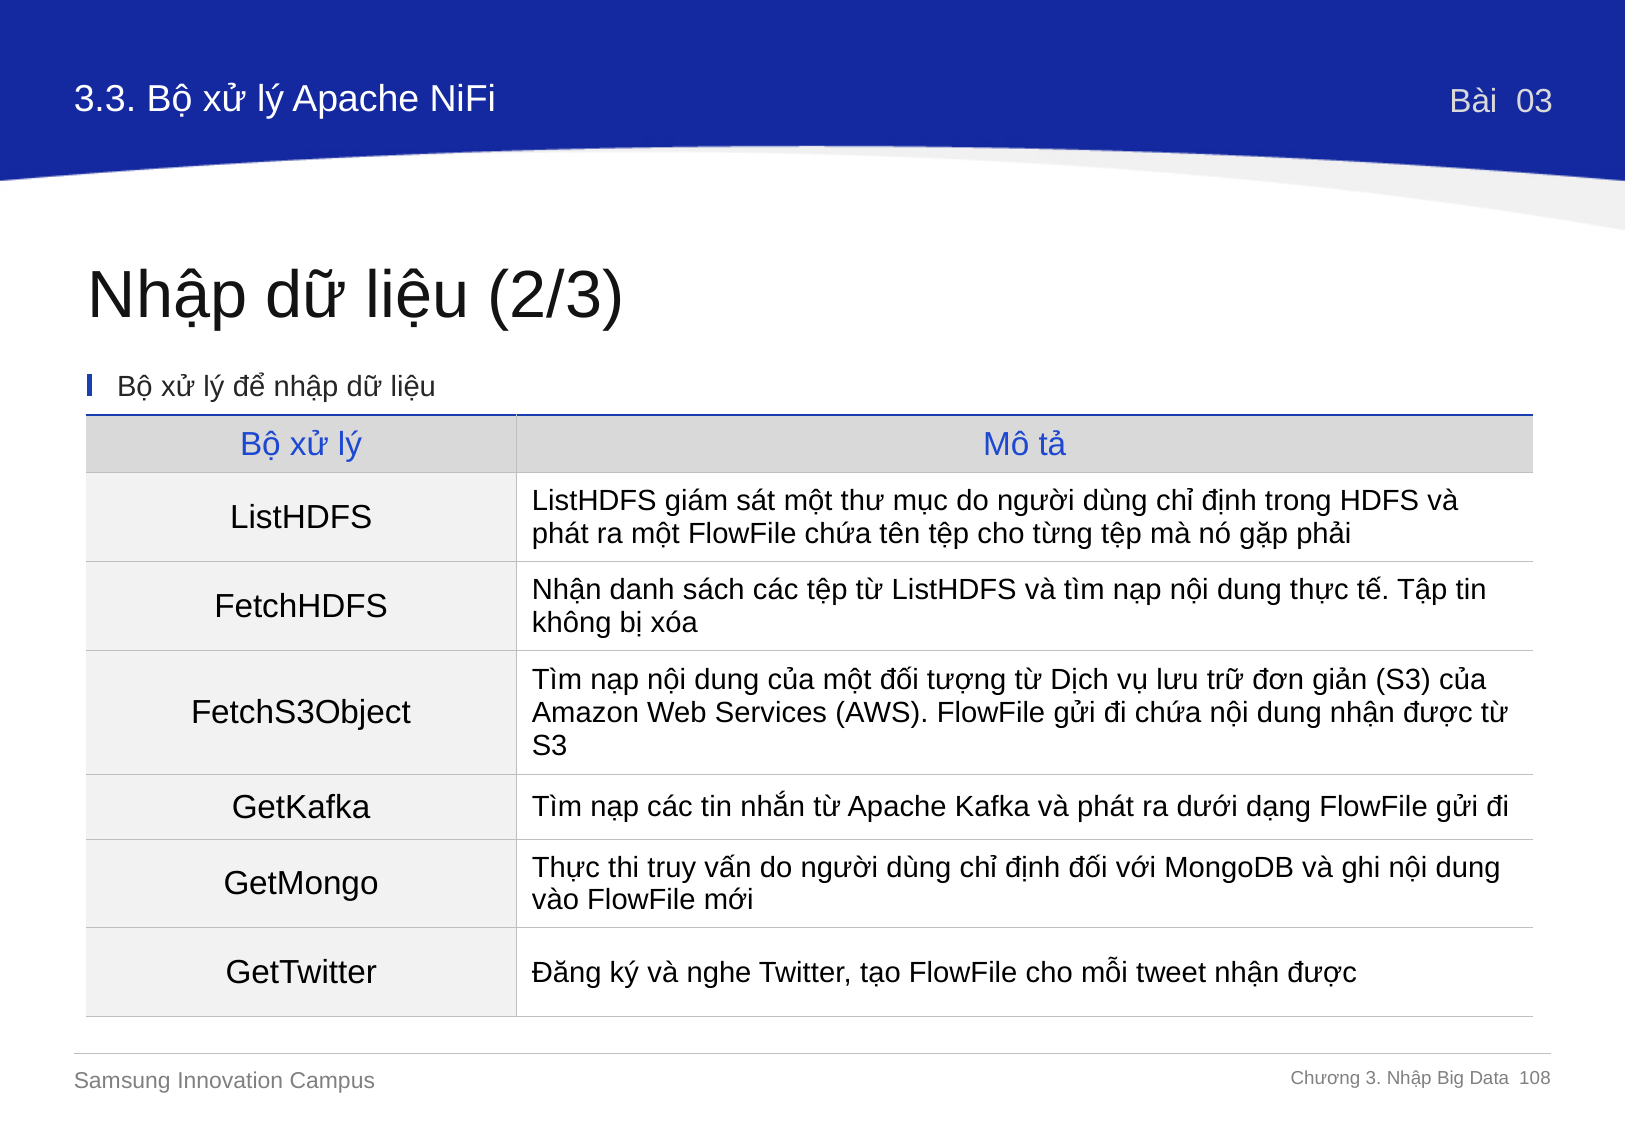

3.3. Bộ xử lý Apache NiFi
Bài  03
Nhập dữ liệu (2/3)
Bộ xử lý để nhập dữ liệu

| Bộ xử lý | Mô tả |
| --- | --- |
| ListHDFS | ListHDFS giám sát một thư mục do người dùng chỉ định trong HDFS và phát ra một FlowFile chứa tên tệp cho từng tệp mà nó gặp phải |
| FetchHDFS | Nhận danh sách các tệp từ ListHDFS và tìm nạp nội dung thực tế. Tập tin không bị xóa |
| FetchS3Object | Tìm nạp nội dung của một đối tượng từ Dịch vụ lưu trữ đơn giản (S3) của Amazon Web Services (AWS). FlowFile gửi đi chứa nội dung nhận được từ S3 |
| GetKafka | Tìm nạp các tin nhắn từ Apache Kafka và phát ra dưới dạng FlowFile gửi đi |
| GetMongo | Thực thi truy vấn do người dùng chỉ định đối với MongoDB và ghi nội dung vào FlowFile mới |
| GetTwitter | Đăng ký và nghe Twitter, tạo FlowFile cho mỗi tweet nhận được |